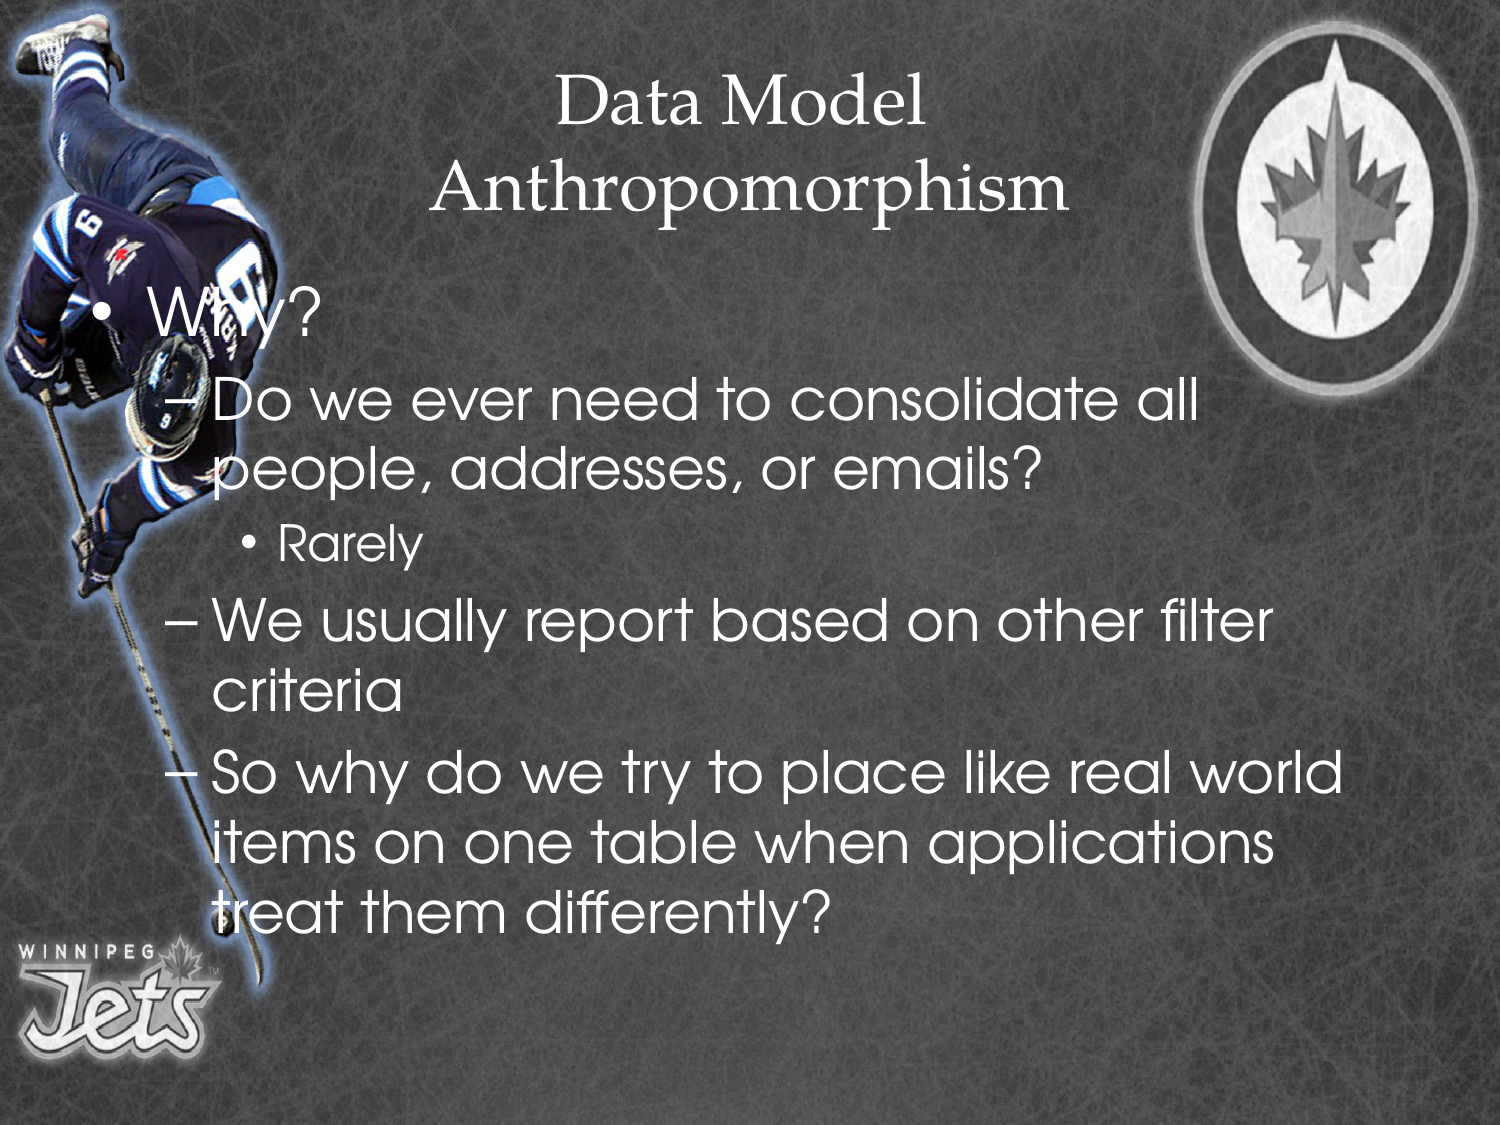

# Data Model Anthropomorphism
Why?
Do we ever need to consolidate all people, addresses, or emails?
Rarely
We usually report based on other filter criteria
So why do we try to place like real world items on one table when applications treat them differently?